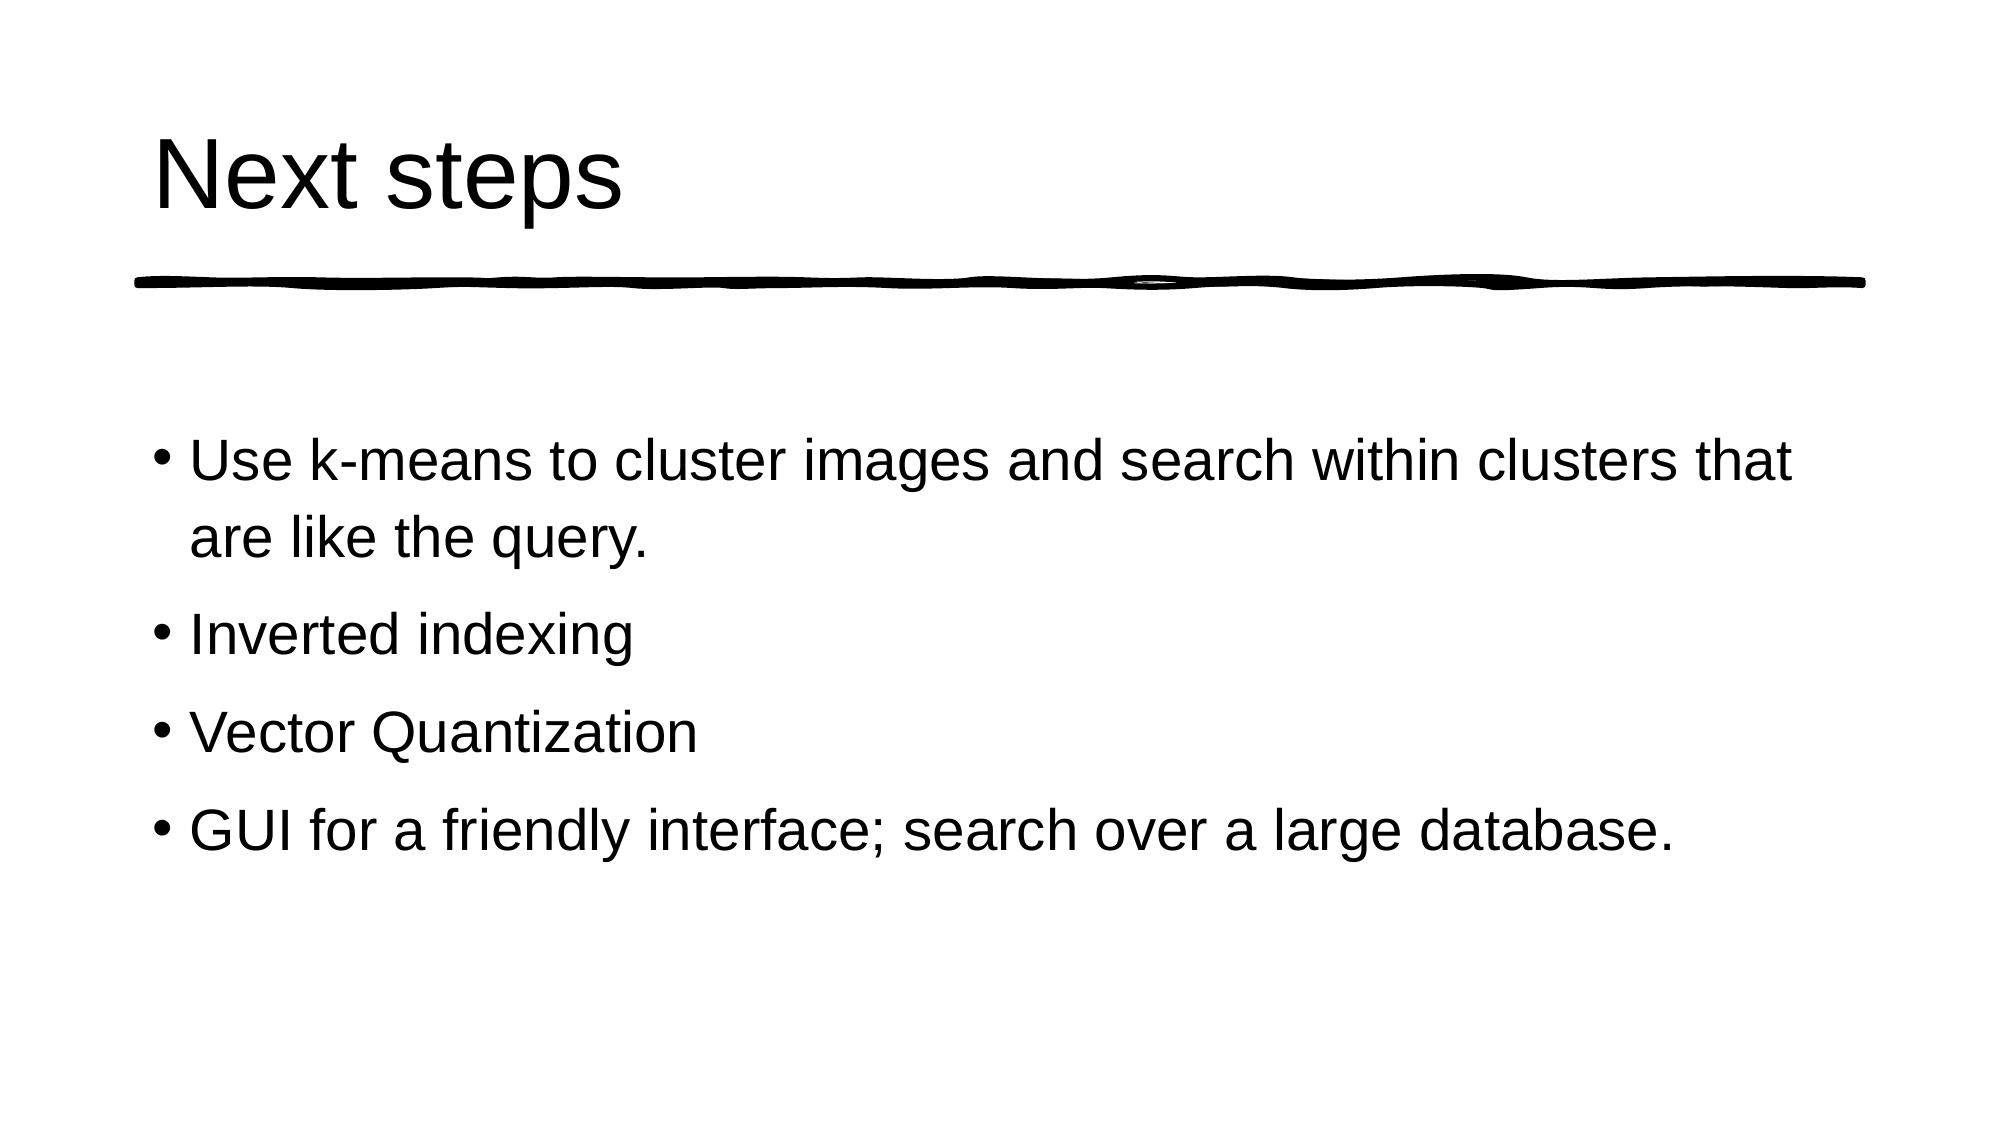

# Next steps

Use k-means to cluster images and search within clusters that are like the query.
Inverted indexing
Vector Quantization
GUI for a friendly interface; search over a large database.